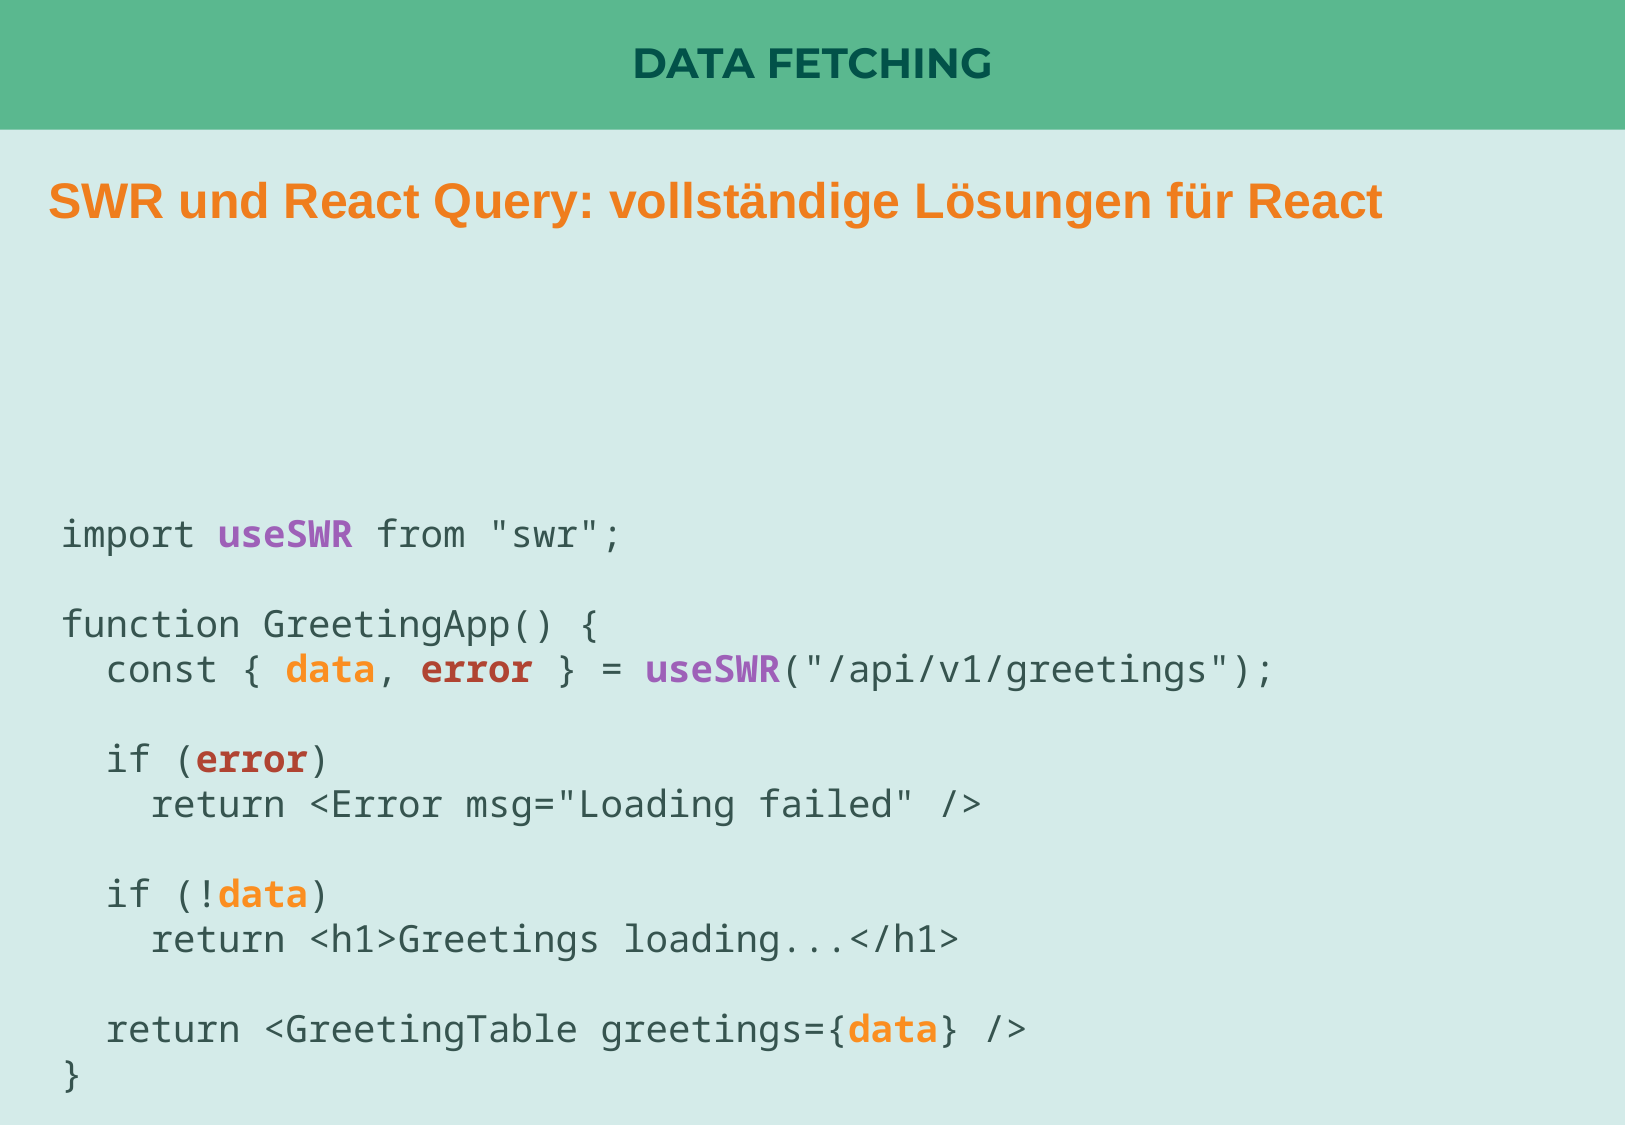

# Data Fetching
SWR und React Query: vollständige Lösungen für React
import useSWR from "swr";

function GreetingApp() {
  const { data, error } = useSWR("/api/v1/greetings");

  if (error)
    return <Error msg="Loading failed" />

  if (!data)
    return <h1>Greetings loading...</h1>

  return <GreetingTable greetings={data} />
}